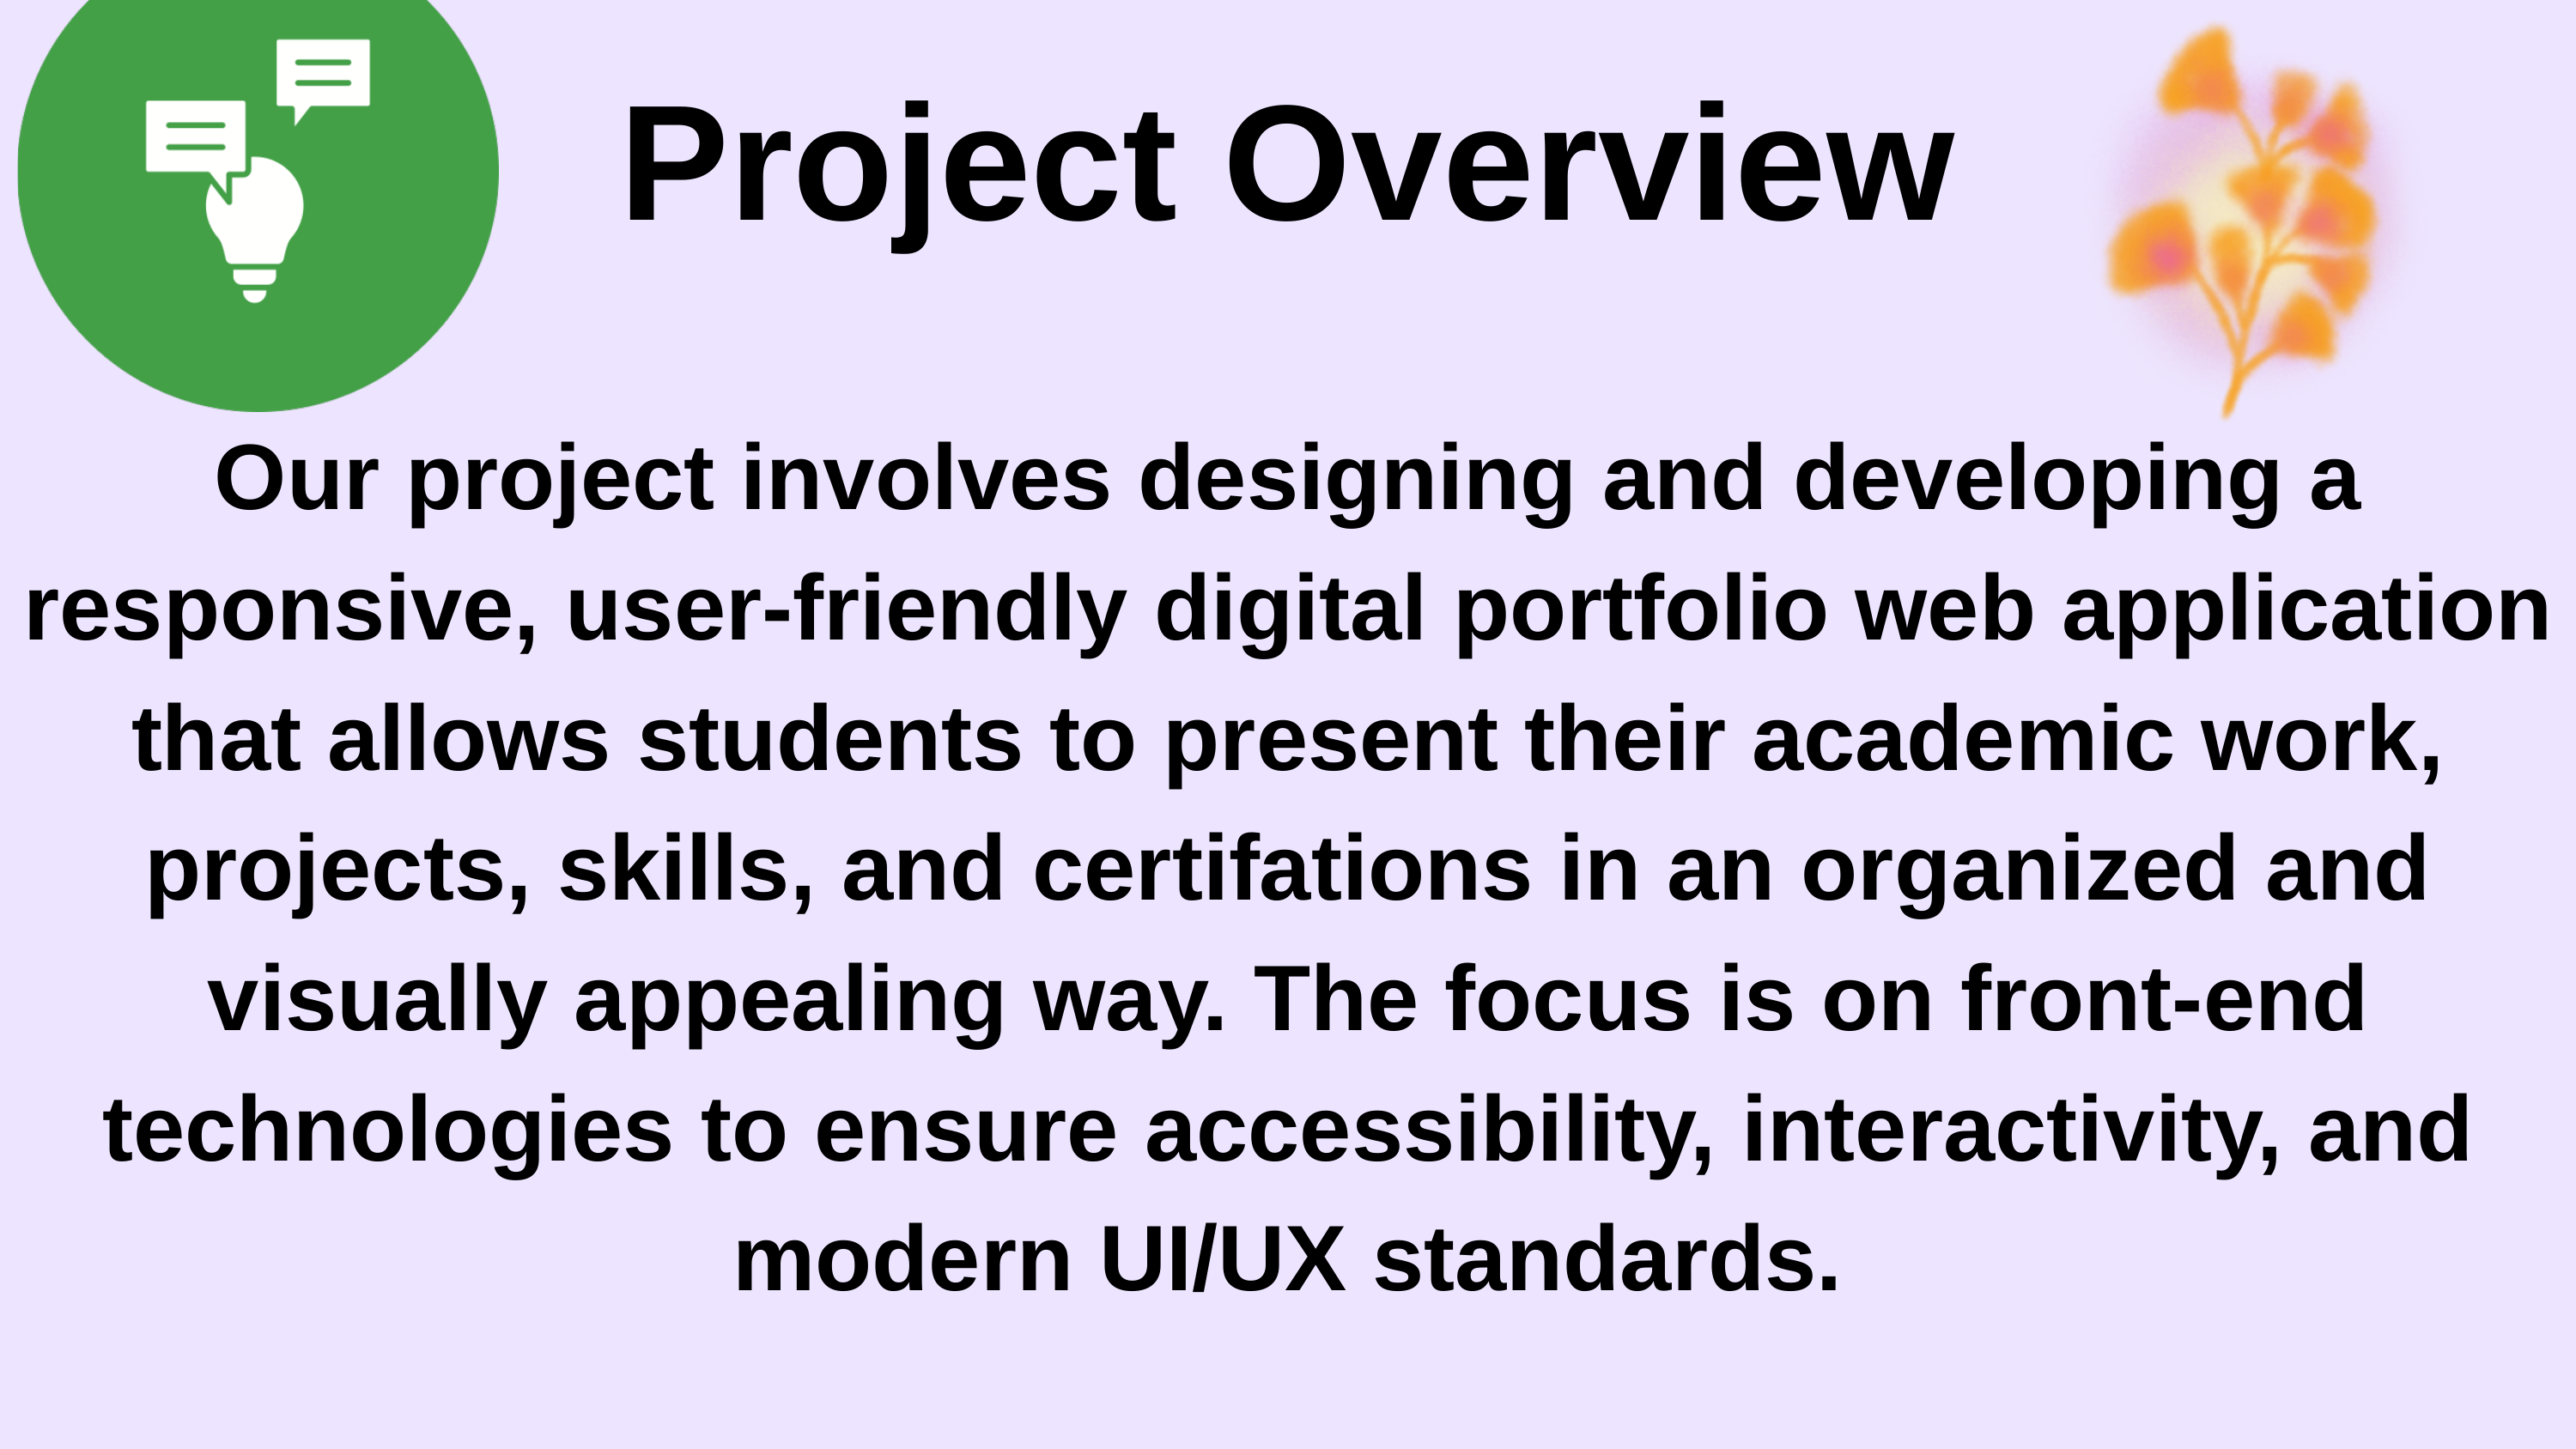

Project Overview
Our project involves designing and developing a responsive, user-friendly digital portfolio web application that allows students to present their academic work, projects, skills, and certifations in an organized and visually appealing way. The focus is on front-end technologies to ensure accessibility, interactivity, and modern UI/UX standards.